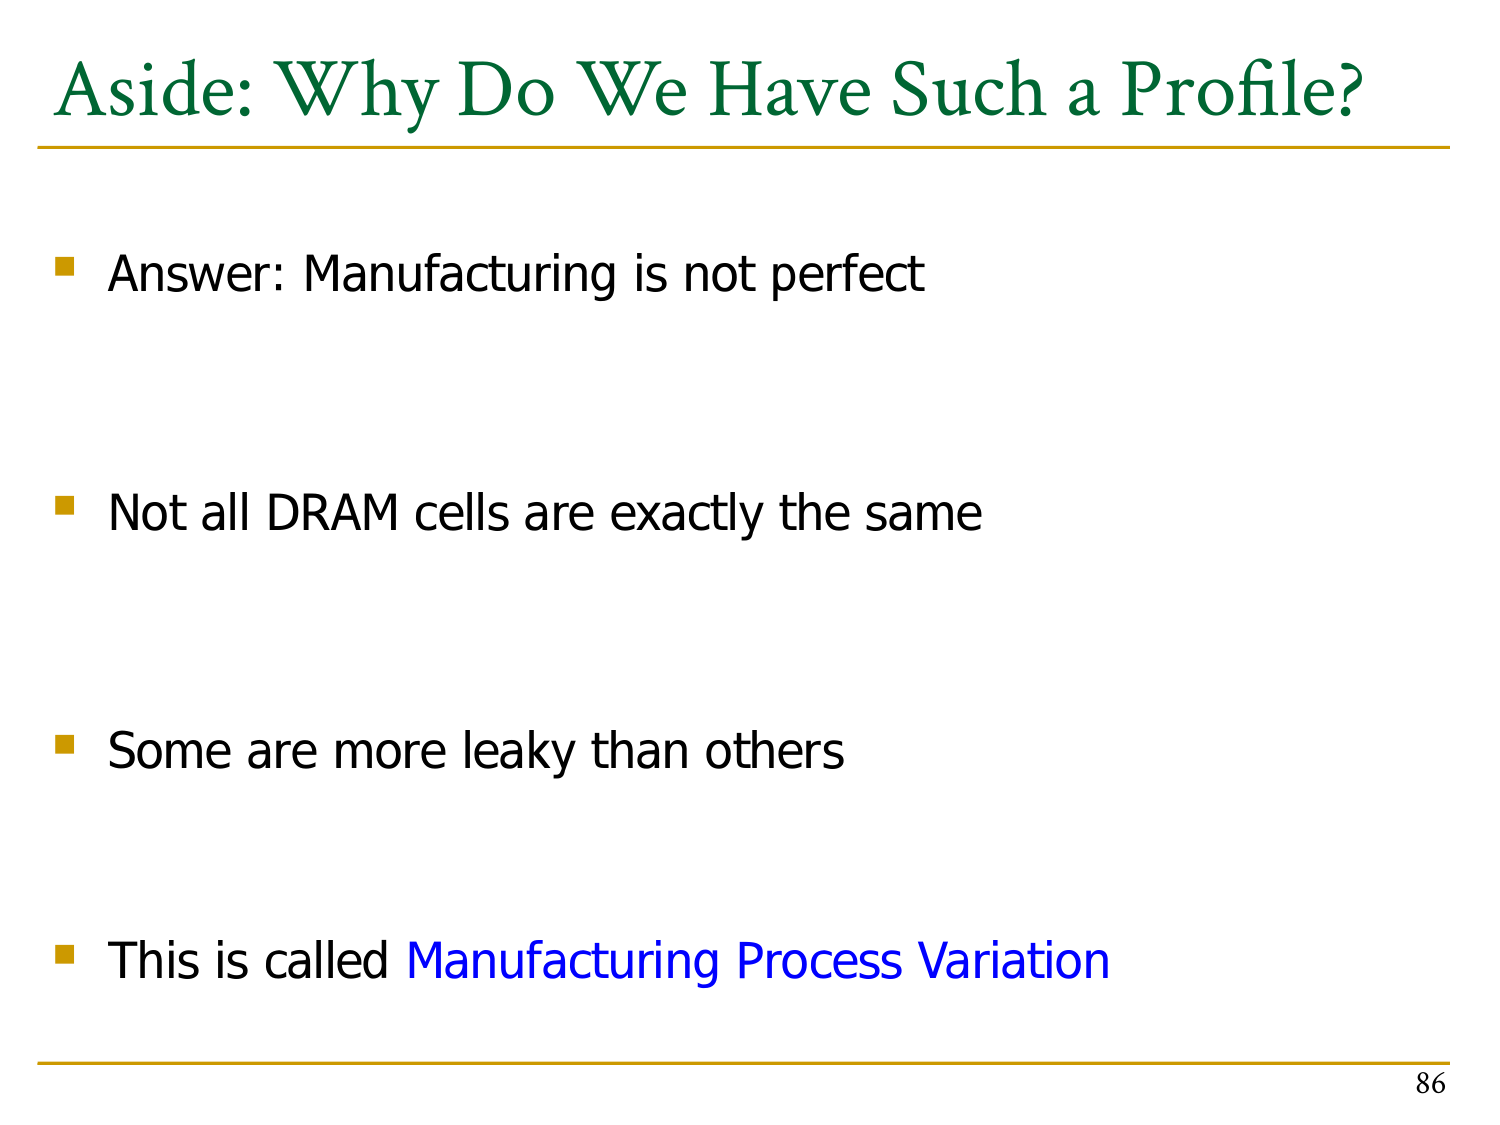

# Aside: Why Do We Have Such a Profile?

Answer: Manufacturing is not perfect

Not all DRAM cells are exactly the same

Some are more leaky than others

This is called Manufacturing Process Variation

86